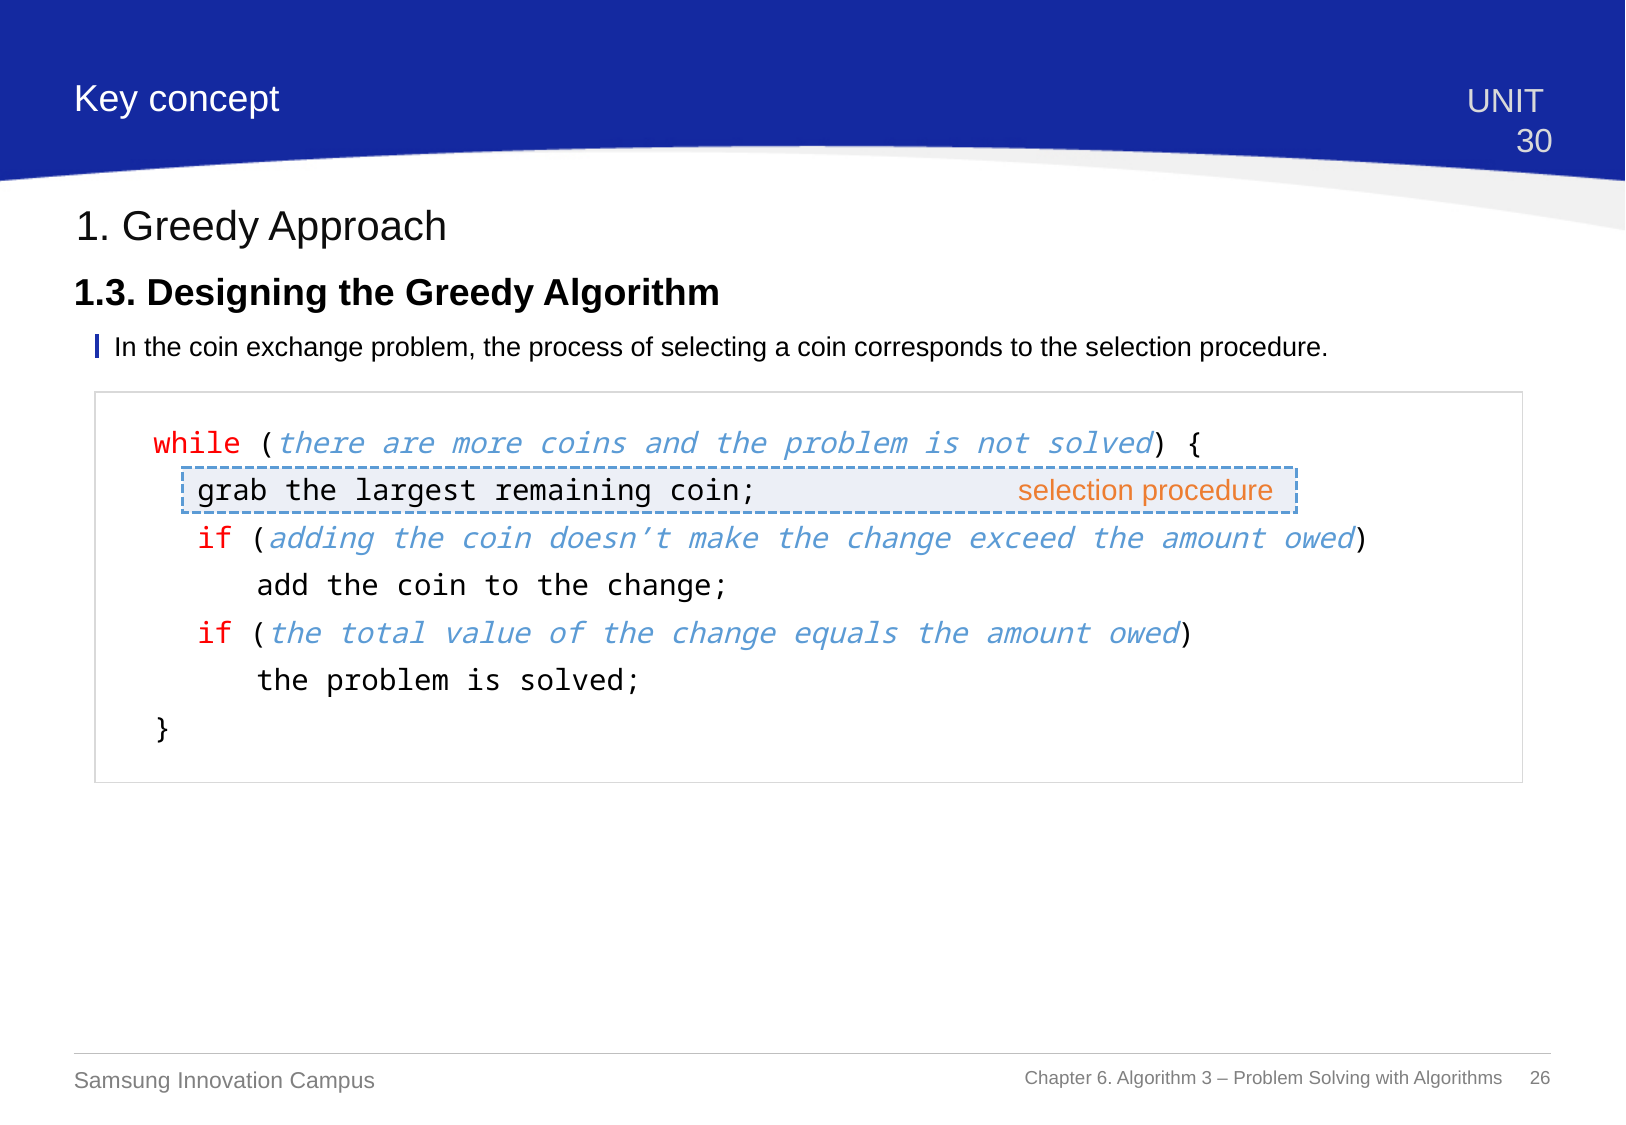

Key concept
UNIT  30
1. Greedy Approach
1.3. Designing the Greedy Algorithm
In the coin exchange problem, the process of selecting a coin corresponds to the selection procedure.

while (there are more coins and the problem is not solved) {
grab the largest remaining coin;
if (adding the coin doesn’t make the change exceed the amount owed)
add the coin to the change;
if (the total value of the change equals the amount owed)
the problem is solved;
}
selection procedure